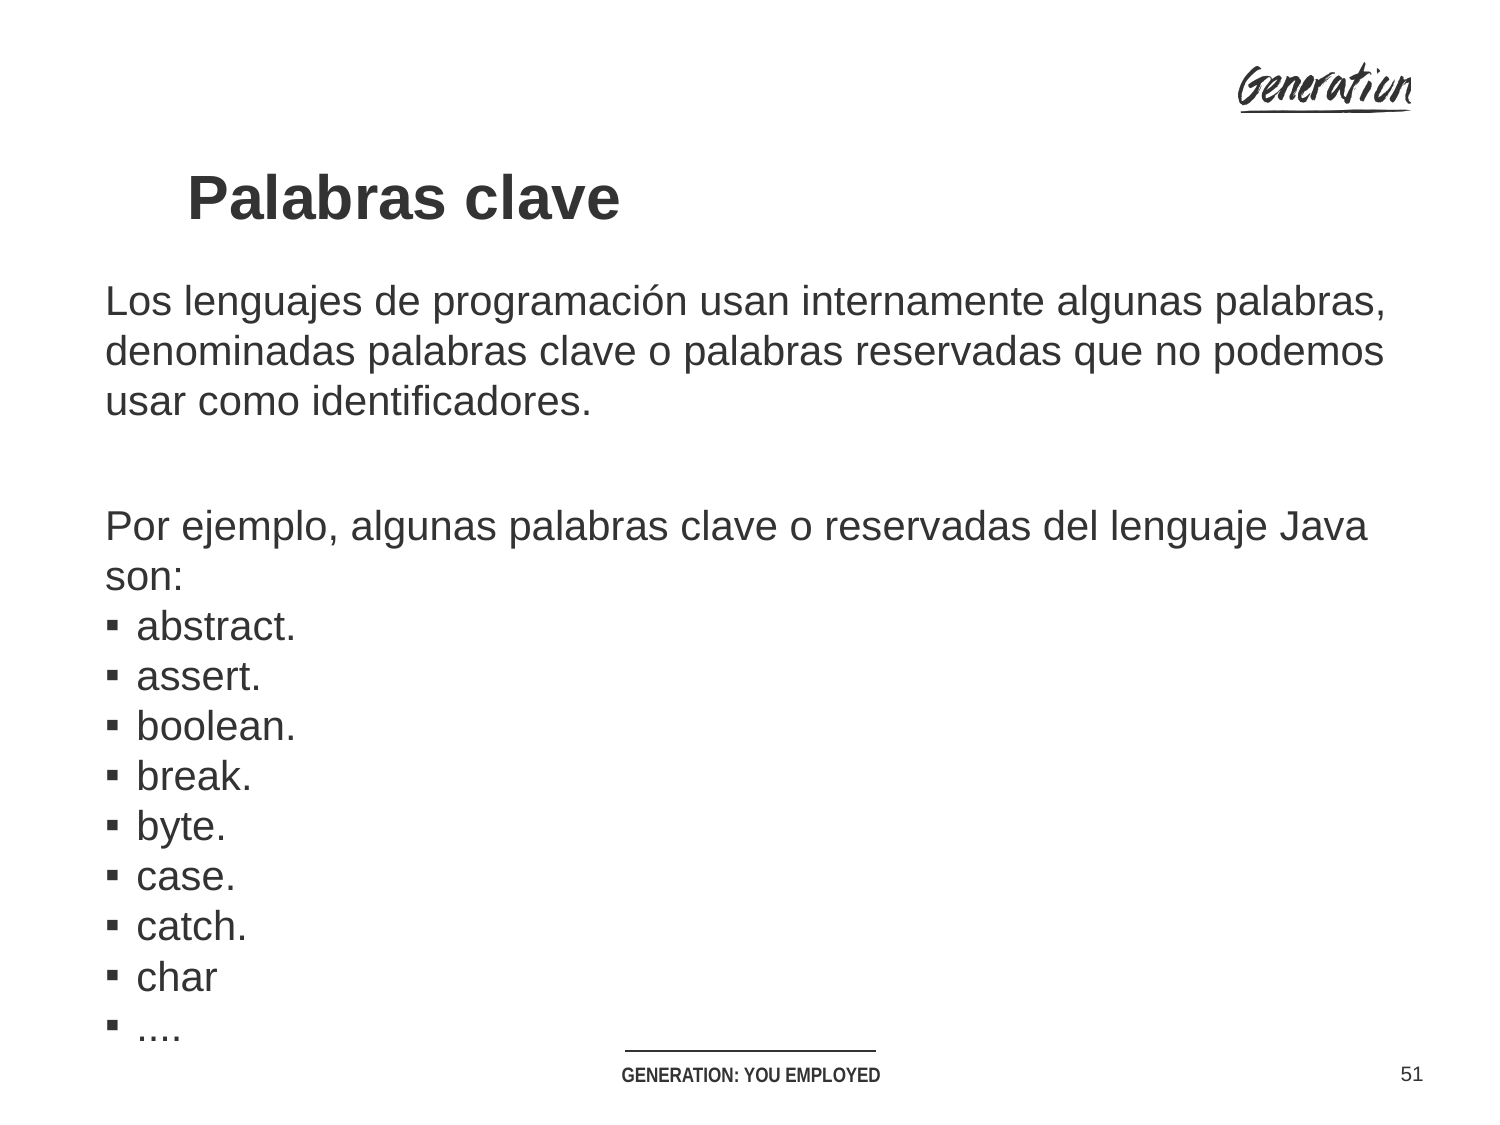

Palabras clave
Los lenguajes de programación usan internamente algunas palabras, denominadas palabras clave o palabras reservadas que no podemos usar como identificadores.

Por ejemplo, algunas palabras clave o reservadas del lenguaje Java son:
abstract.
assert.
boolean.
break.
byte.
case.
catch.
char
....